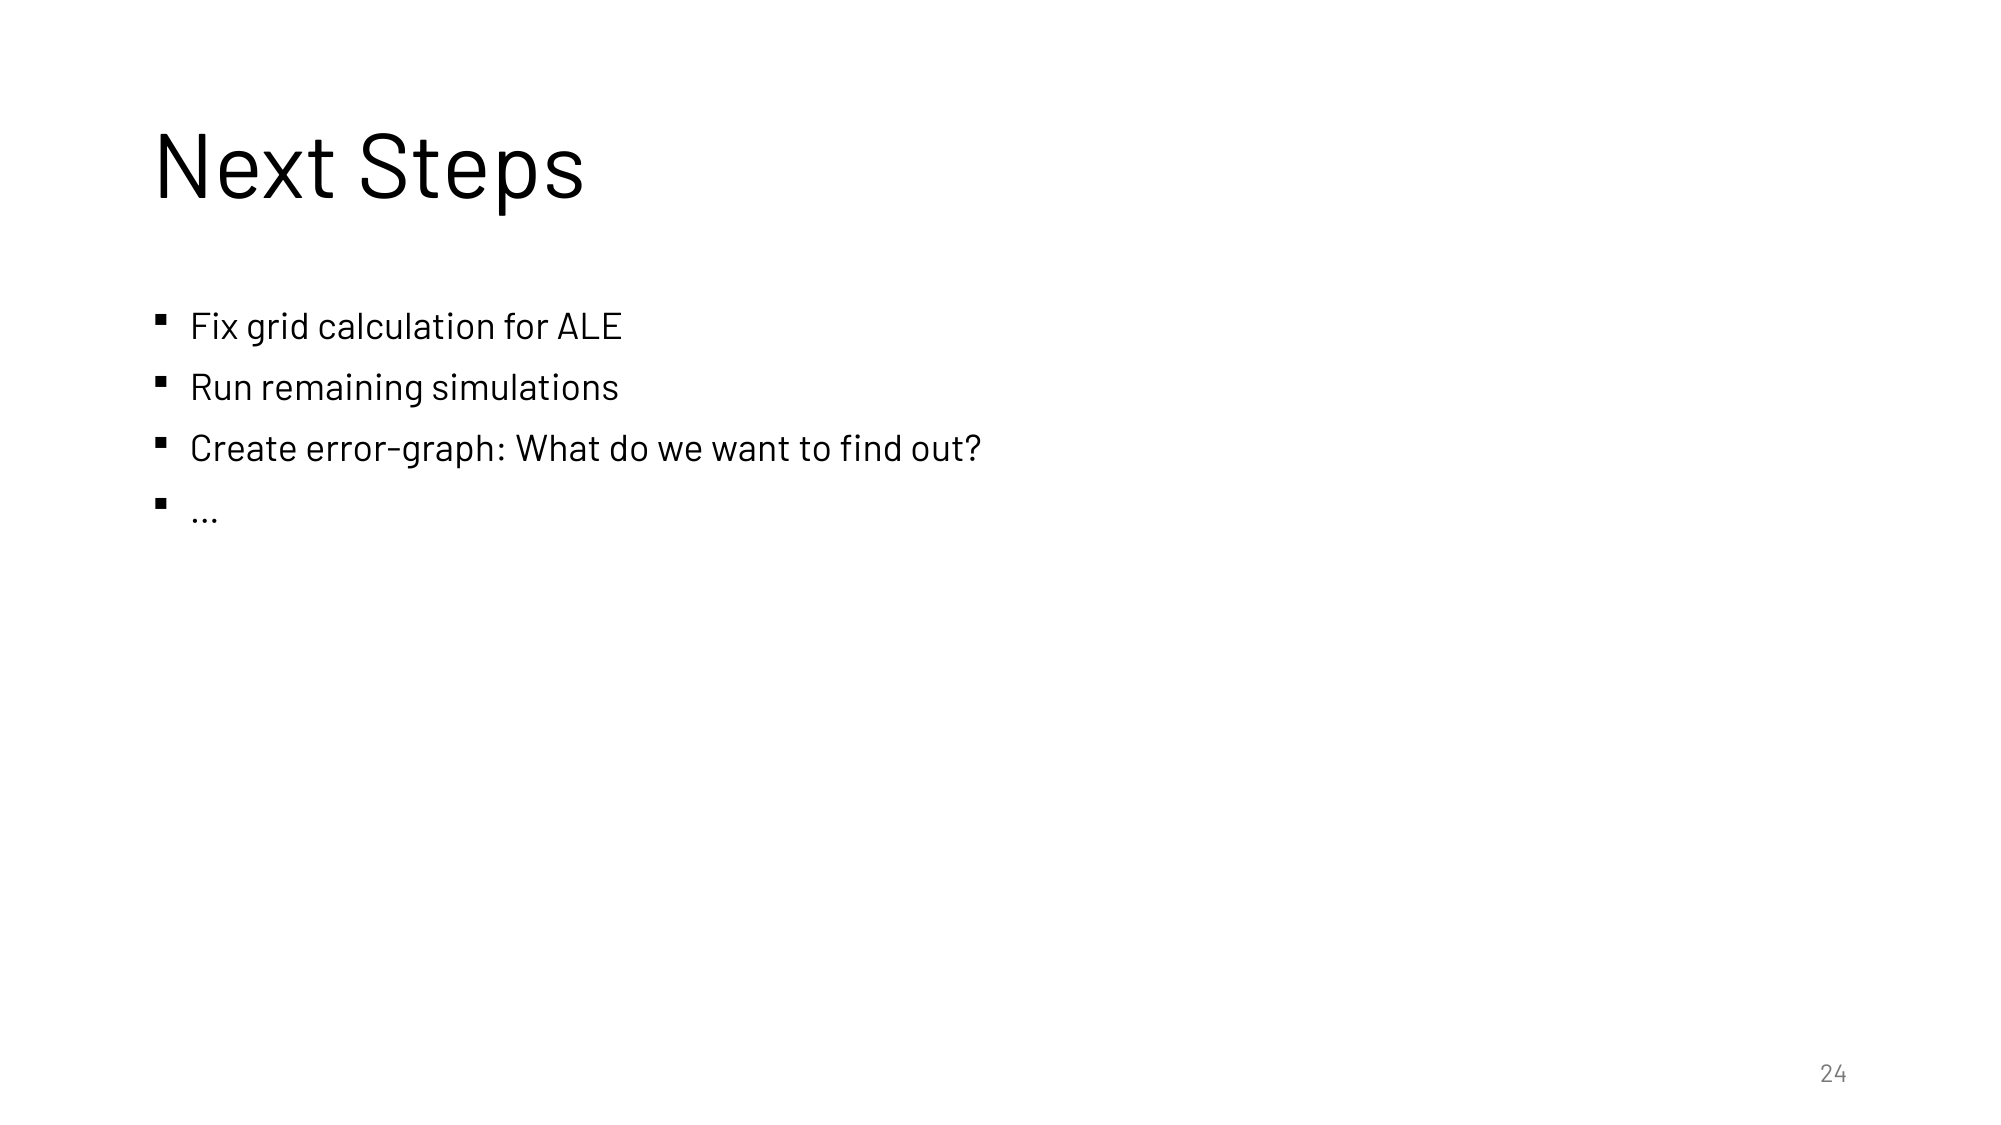

# Next Steps
Fix grid calculation for ALE
Run remaining simulations
Create error-graph: What do we want to find out?
…
24